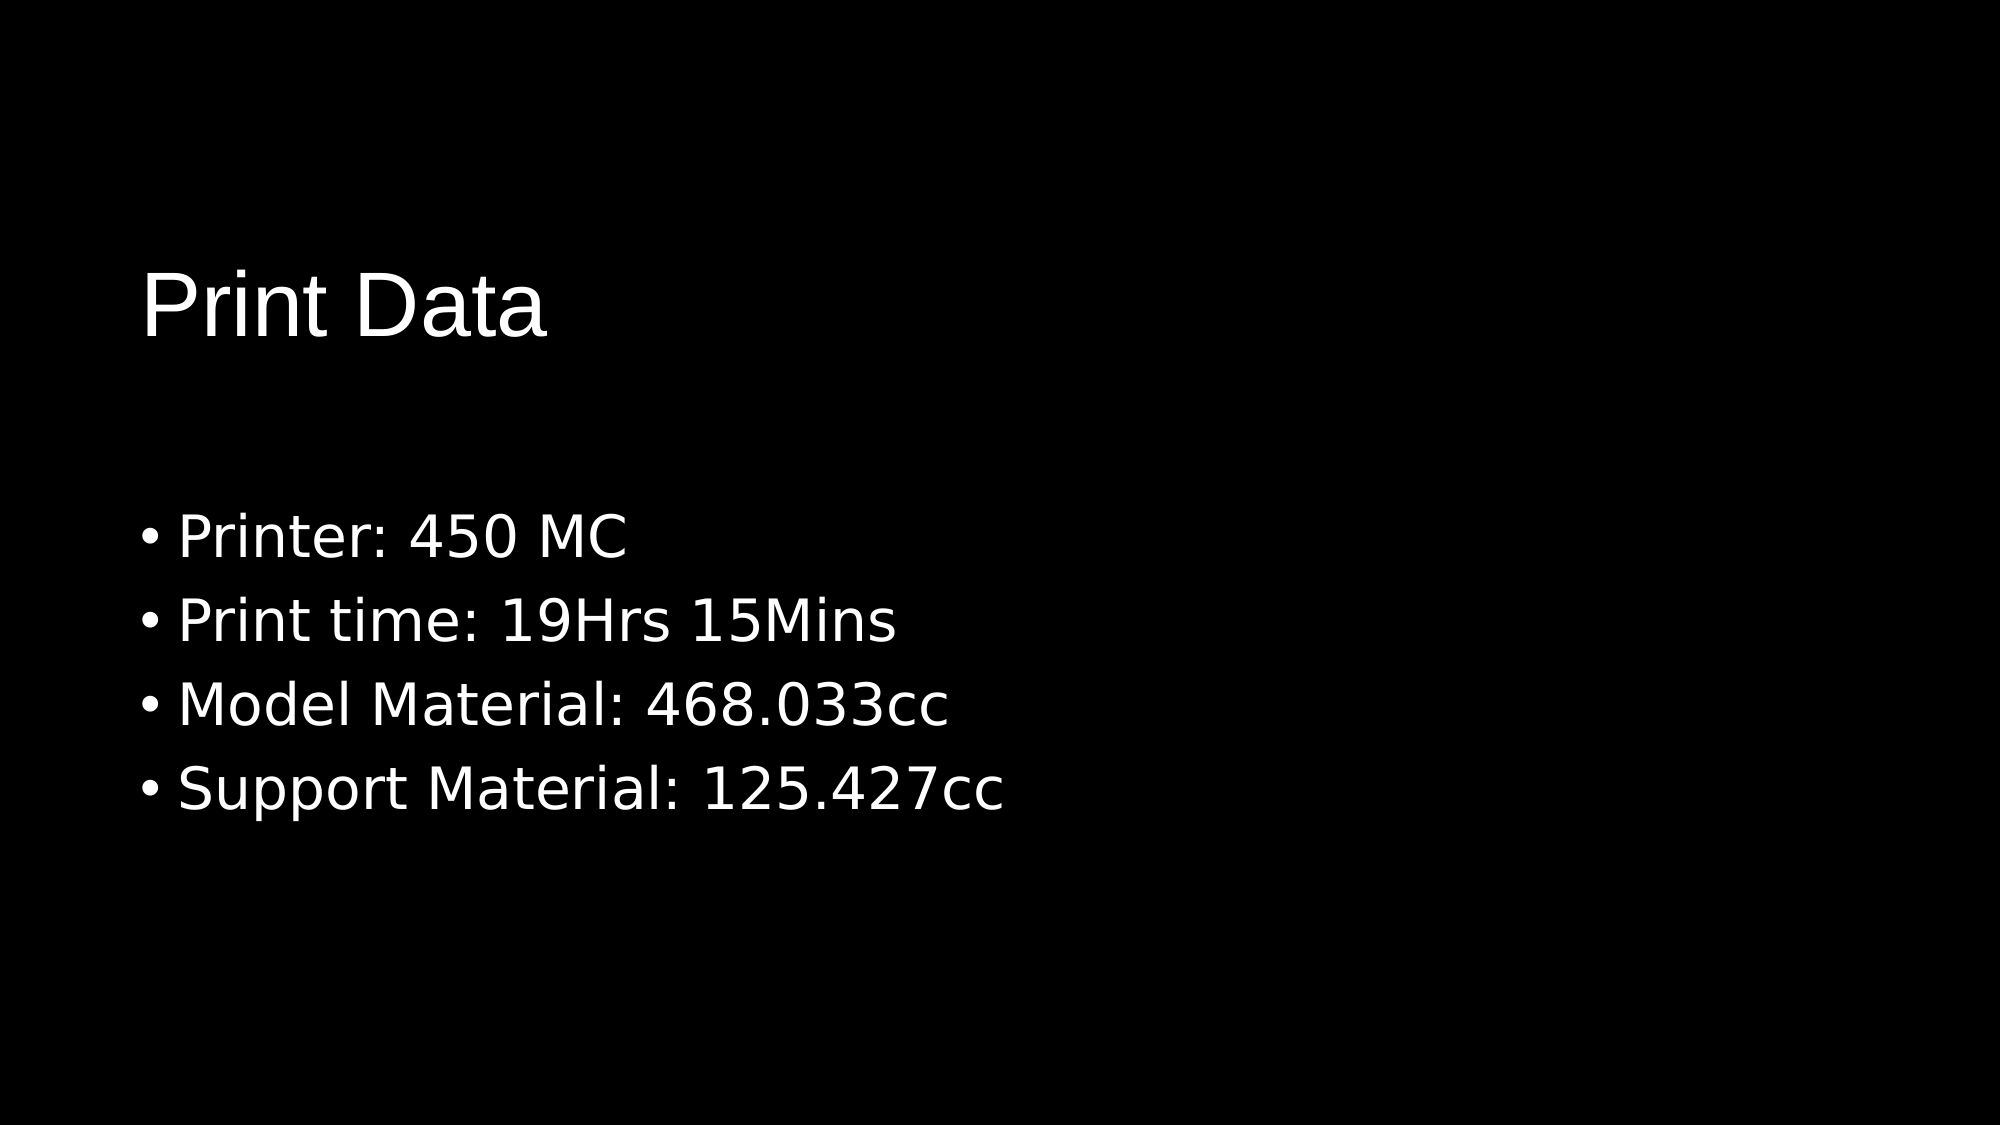

# Print Data
Printer: 450 MC
Print time: 19Hrs 15Mins
Model Material: 468.033cc
Support Material: 125.427cc